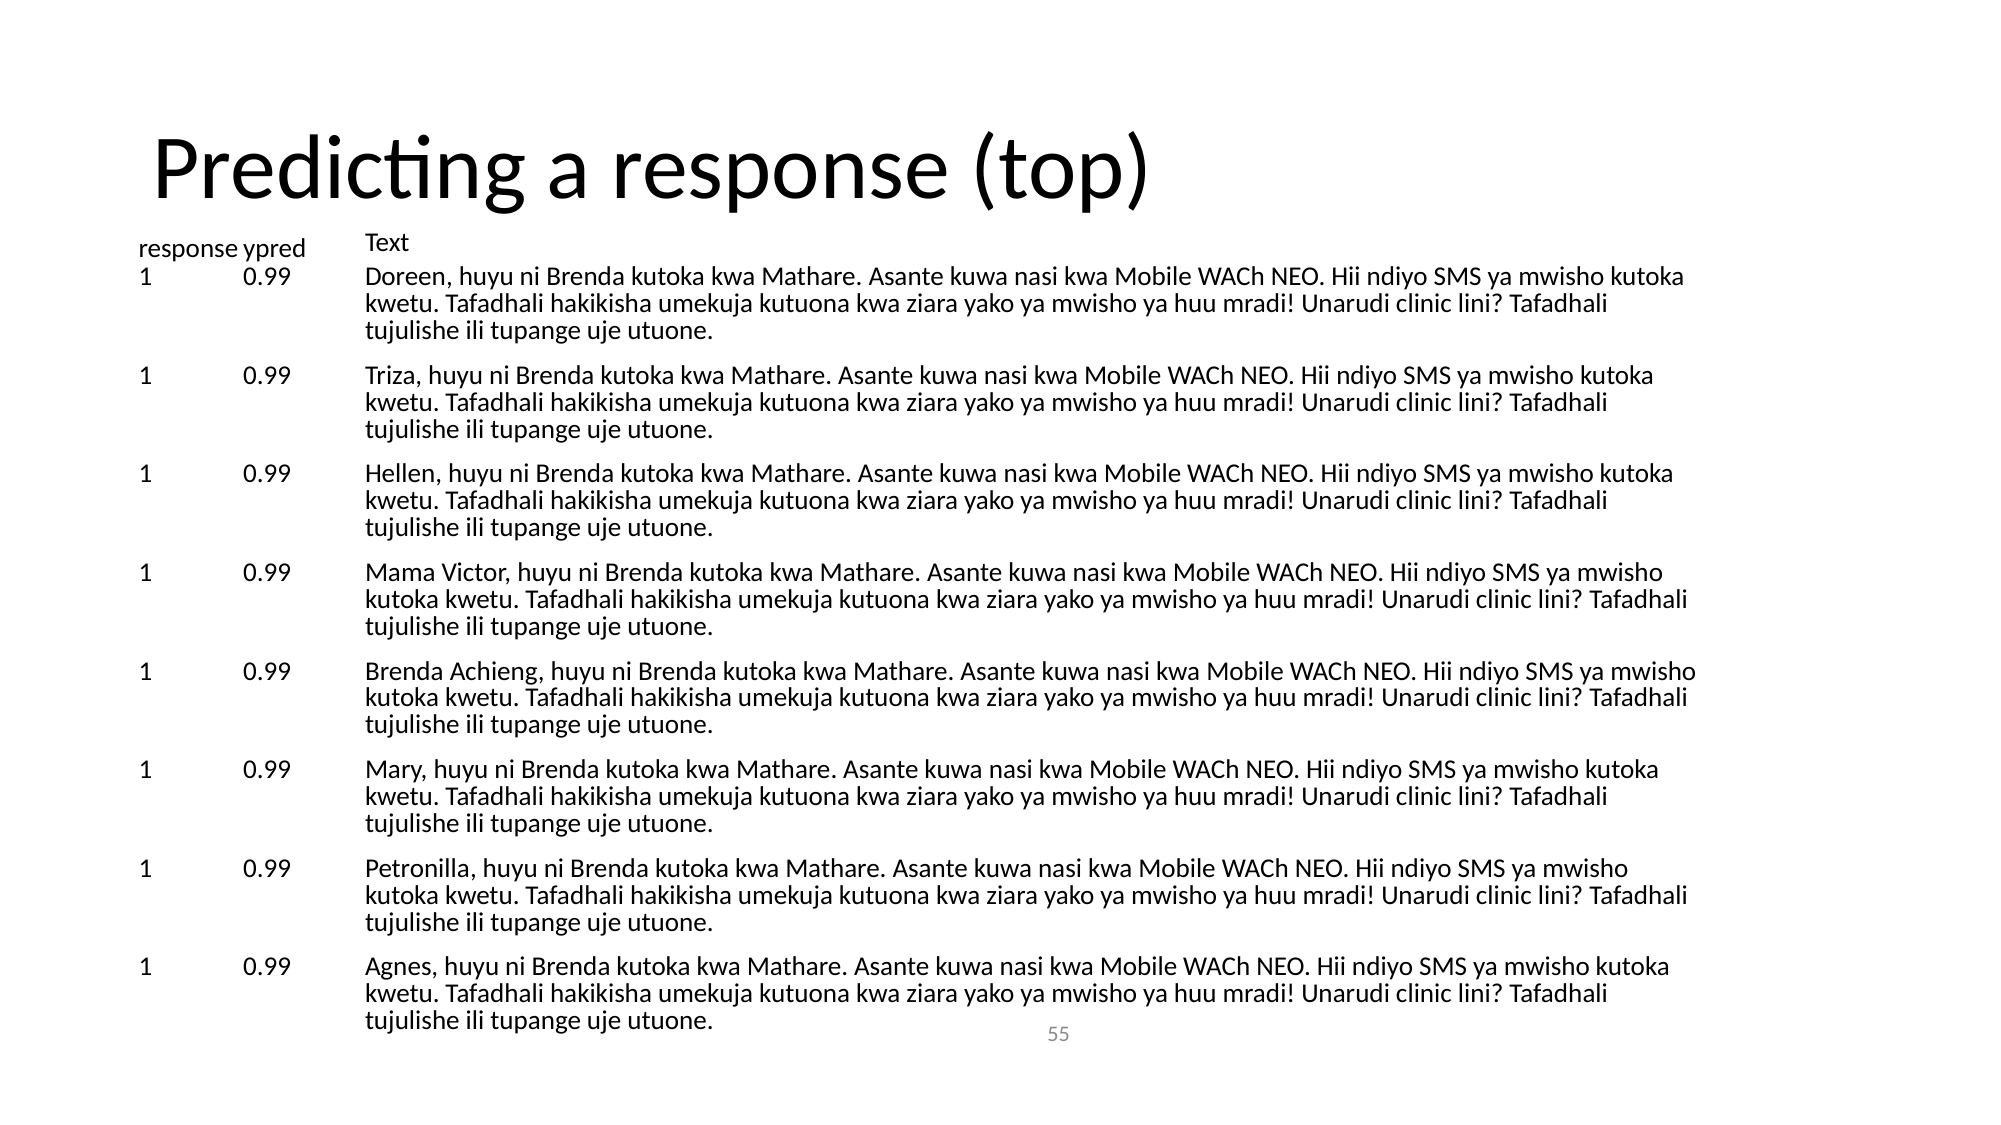

# Predicting a response (top)
| response | ypred | Text |
| --- | --- | --- |
| 1 | 0.99 | Doreen, huyu ni Brenda kutoka kwa Mathare. Asante kuwa nasi kwa Mobile WACh NEO. Hii ndiyo SMS ya mwisho kutoka kwetu. Tafadhali hakikisha umekuja kutuona kwa ziara yako ya mwisho ya huu mradi! Unarudi clinic lini? Tafadhali tujulishe ili tupange uje utuone. |
| 1 | 0.99 | Triza, huyu ni Brenda kutoka kwa Mathare. Asante kuwa nasi kwa Mobile WACh NEO. Hii ndiyo SMS ya mwisho kutoka kwetu. Tafadhali hakikisha umekuja kutuona kwa ziara yako ya mwisho ya huu mradi! Unarudi clinic lini? Tafadhali tujulishe ili tupange uje utuone. |
| 1 | 0.99 | Hellen, huyu ni Brenda kutoka kwa Mathare. Asante kuwa nasi kwa Mobile WACh NEO. Hii ndiyo SMS ya mwisho kutoka kwetu. Tafadhali hakikisha umekuja kutuona kwa ziara yako ya mwisho ya huu mradi! Unarudi clinic lini? Tafadhali tujulishe ili tupange uje utuone. |
| 1 | 0.99 | Mama Victor, huyu ni Brenda kutoka kwa Mathare. Asante kuwa nasi kwa Mobile WACh NEO. Hii ndiyo SMS ya mwisho kutoka kwetu. Tafadhali hakikisha umekuja kutuona kwa ziara yako ya mwisho ya huu mradi! Unarudi clinic lini? Tafadhali tujulishe ili tupange uje utuone. |
| 1 | 0.99 | Brenda Achieng, huyu ni Brenda kutoka kwa Mathare. Asante kuwa nasi kwa Mobile WACh NEO. Hii ndiyo SMS ya mwisho kutoka kwetu. Tafadhali hakikisha umekuja kutuona kwa ziara yako ya mwisho ya huu mradi! Unarudi clinic lini? Tafadhali tujulishe ili tupange uje utuone. |
| 1 | 0.99 | Mary, huyu ni Brenda kutoka kwa Mathare. Asante kuwa nasi kwa Mobile WACh NEO. Hii ndiyo SMS ya mwisho kutoka kwetu. Tafadhali hakikisha umekuja kutuona kwa ziara yako ya mwisho ya huu mradi! Unarudi clinic lini? Tafadhali tujulishe ili tupange uje utuone. |
| 1 | 0.99 | Petronilla, huyu ni Brenda kutoka kwa Mathare. Asante kuwa nasi kwa Mobile WACh NEO. Hii ndiyo SMS ya mwisho kutoka kwetu. Tafadhali hakikisha umekuja kutuona kwa ziara yako ya mwisho ya huu mradi! Unarudi clinic lini? Tafadhali tujulishe ili tupange uje utuone. |
| 1 | 0.99 | Agnes, huyu ni Brenda kutoka kwa Mathare. Asante kuwa nasi kwa Mobile WACh NEO. Hii ndiyo SMS ya mwisho kutoka kwetu. Tafadhali hakikisha umekuja kutuona kwa ziara yako ya mwisho ya huu mradi! Unarudi clinic lini? Tafadhali tujulishe ili tupange uje utuone. |
55